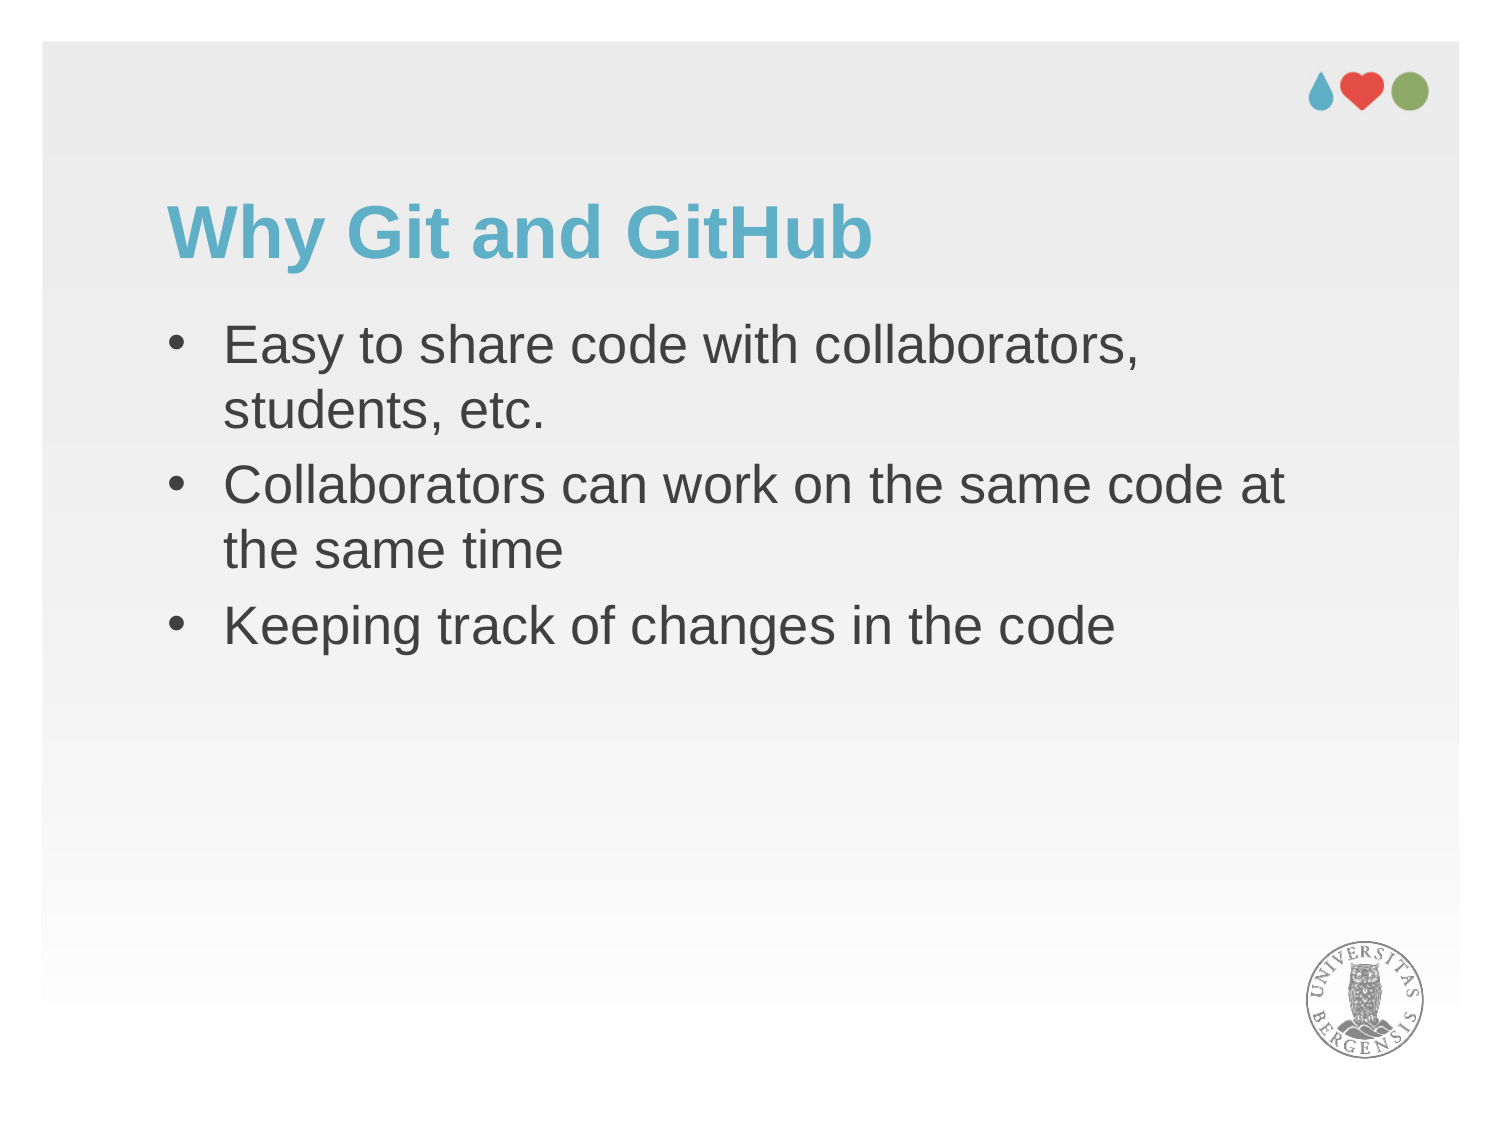

# Why Git and GitHub
Easy to share code with collaborators, students, etc.
Collaborators can work on the same code at the same time
Keeping track of changes in the code